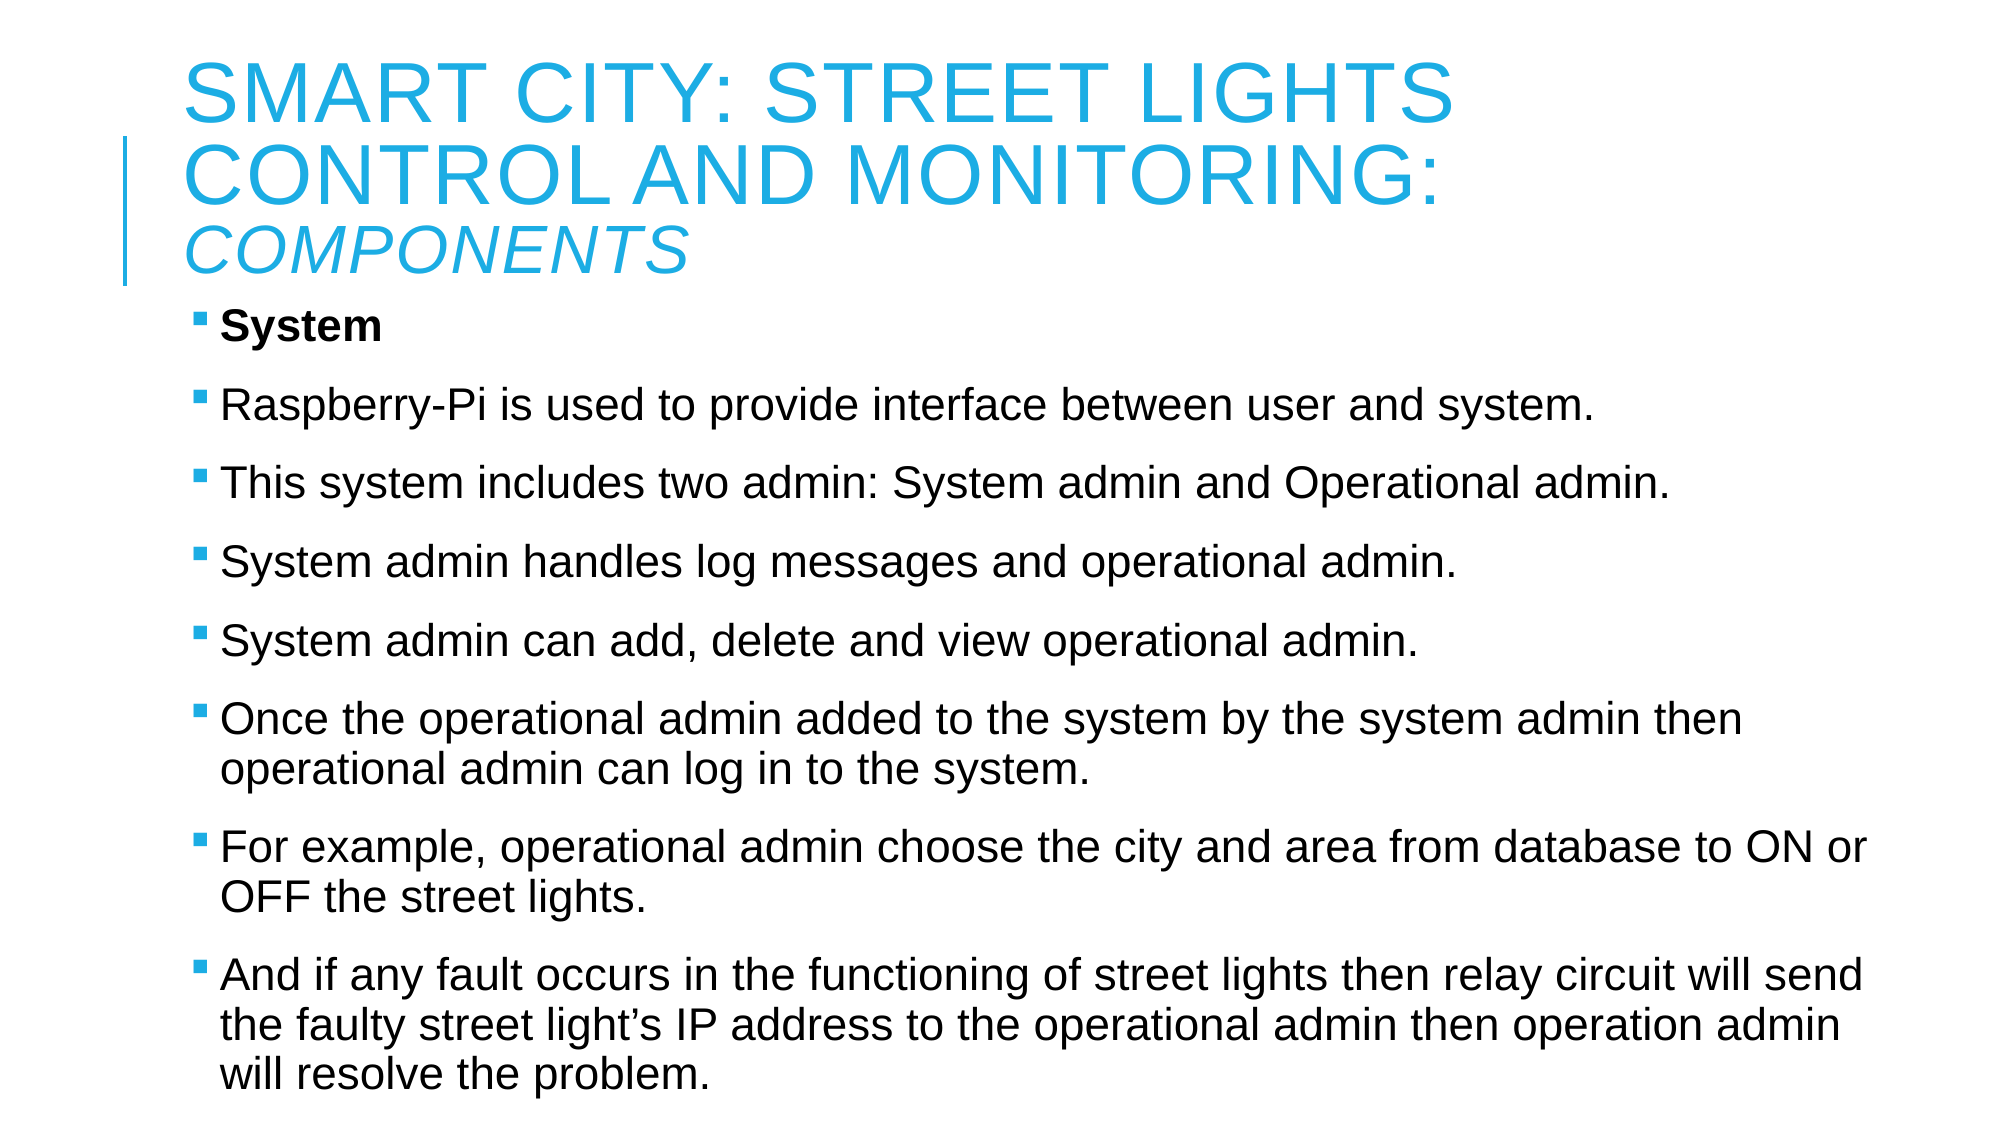

# Smart City: Street Lights Control and Monitoring: Components
System
Raspberry-Pi is used to provide interface between user and system.
This system includes two admin: System admin and Operational admin.
System admin handles log messages and operational admin.
System admin can add, delete and view operational admin.
Once the operational admin added to the system by the system admin then operational admin can log in to the system.
For example, operational admin choose the city and area from database to ON or OFF the street lights.
And if any fault occurs in the functioning of street lights then relay circuit will send the faulty street light’s IP address to the operational admin then operation admin will resolve the problem.